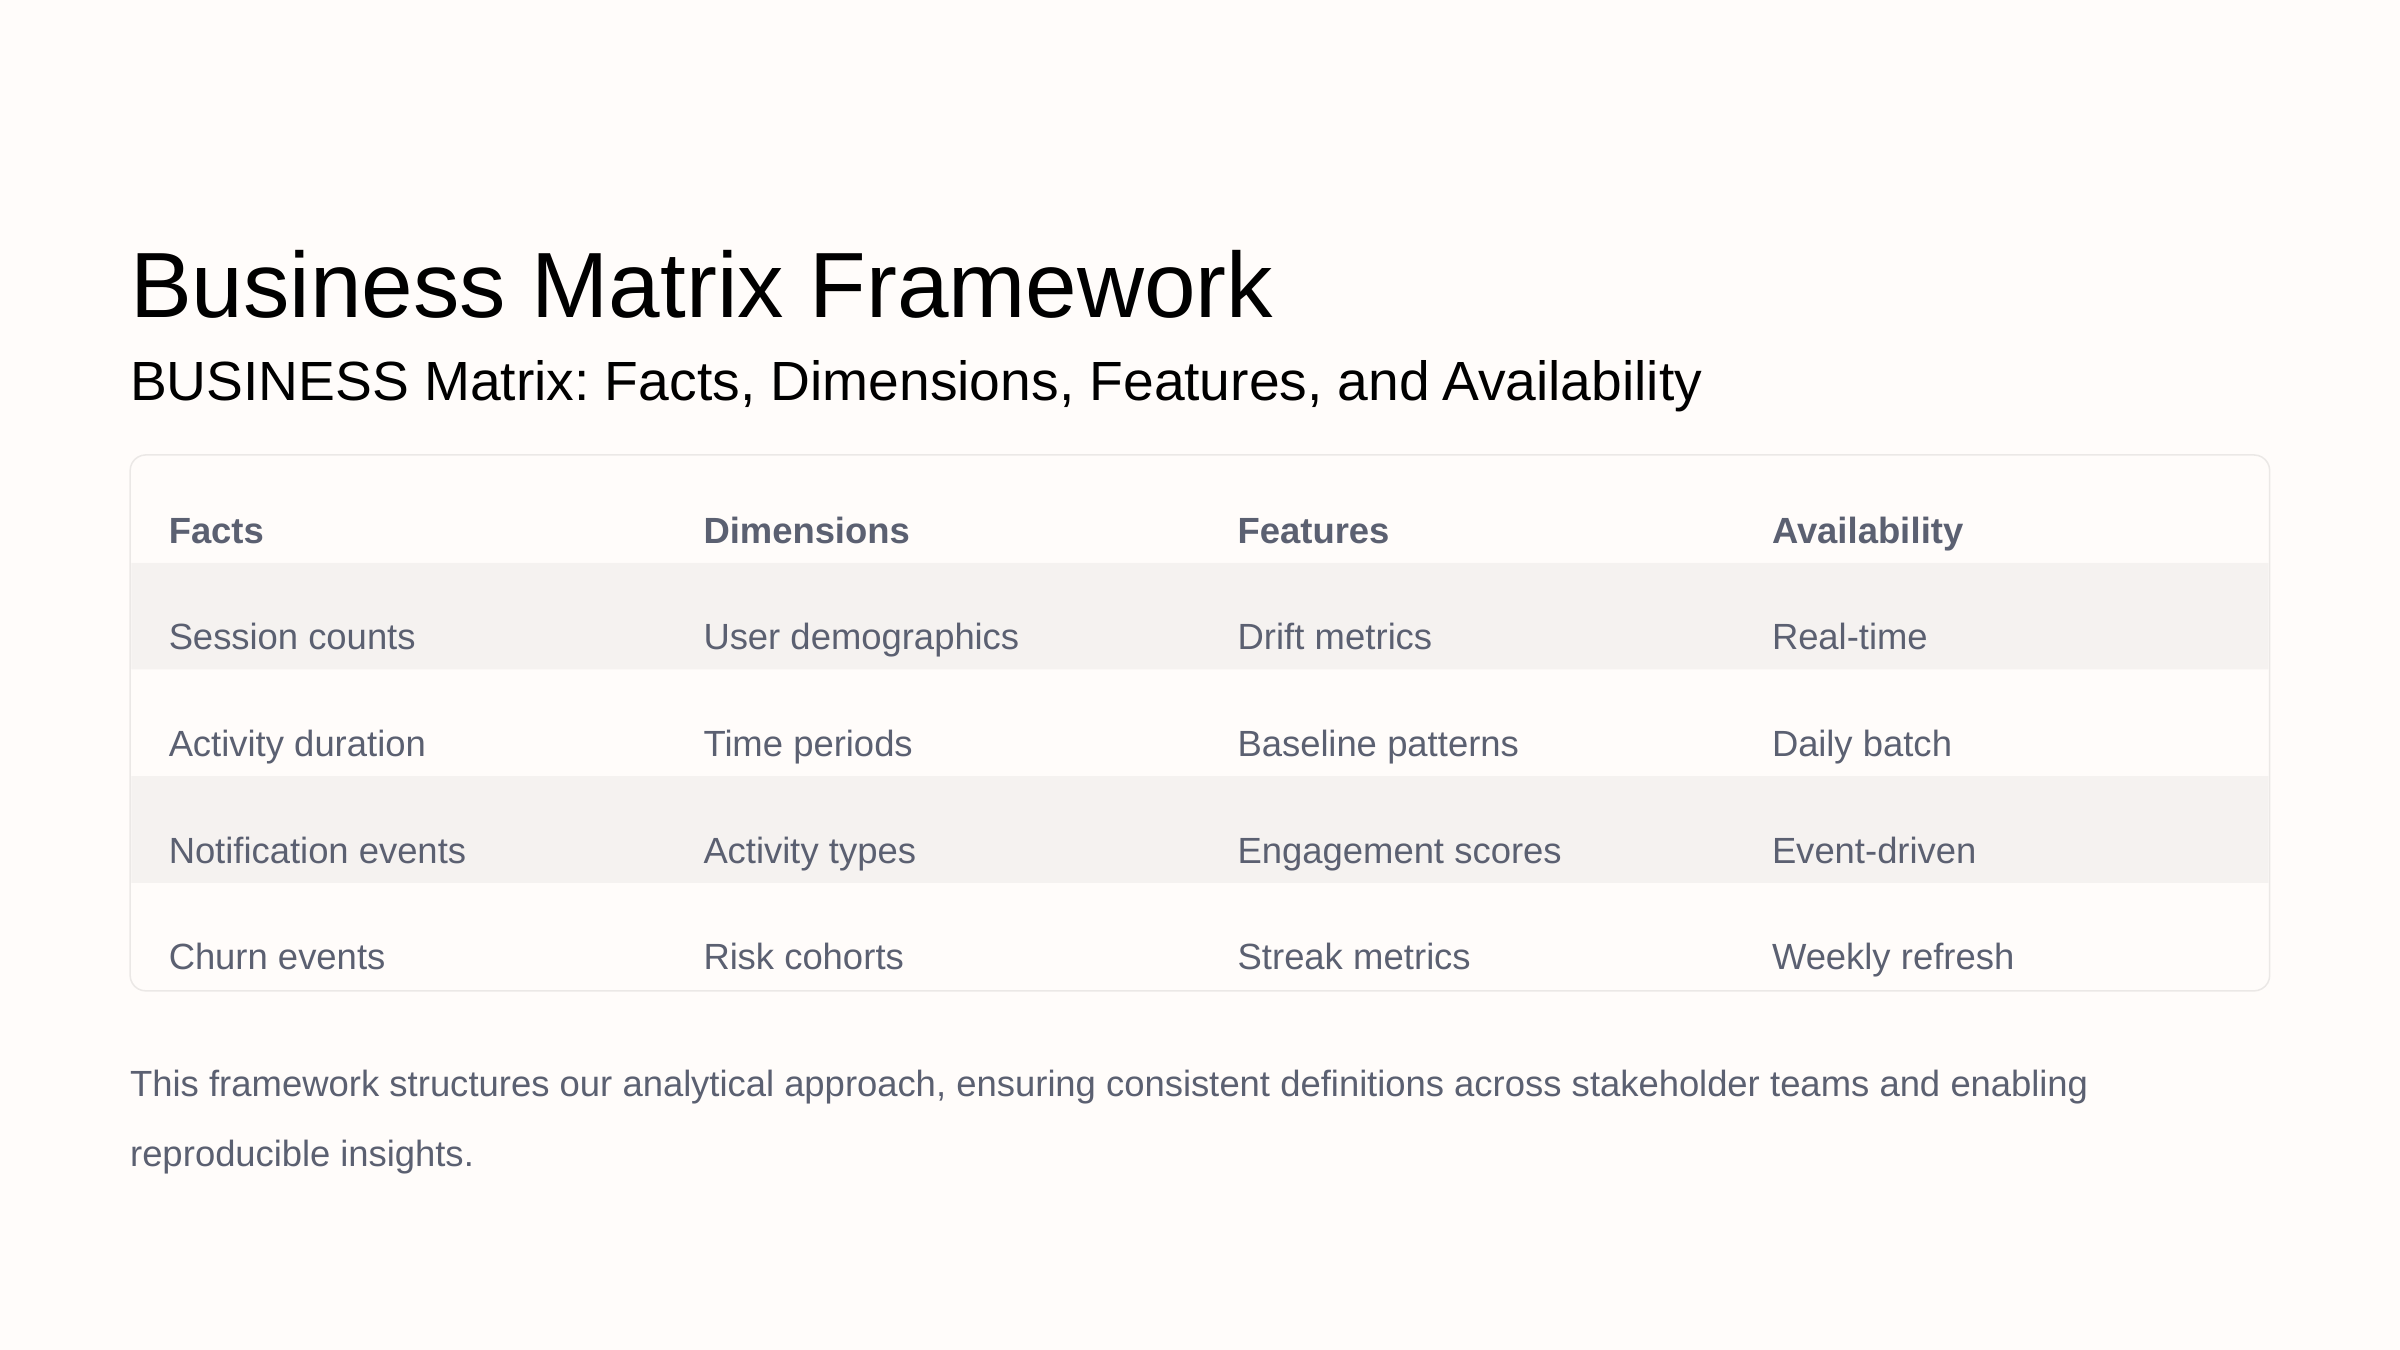

Business Matrix Framework
BUSINESS Matrix: Facts, Dimensions, Features, and Availability

Facts
Dimensions
Features
Availability

Session counts
User demographics
Drift metrics
Real-time

Activity duration
Time periods
Baseline patterns
Daily batch

Notification events
Activity types
Engagement scores
Event-driven

Churn events
Risk cohorts
Streak metrics
Weekly refresh
This framework structures our analytical approach, ensuring consistent definitions across stakeholder teams and enabling reproducible insights.